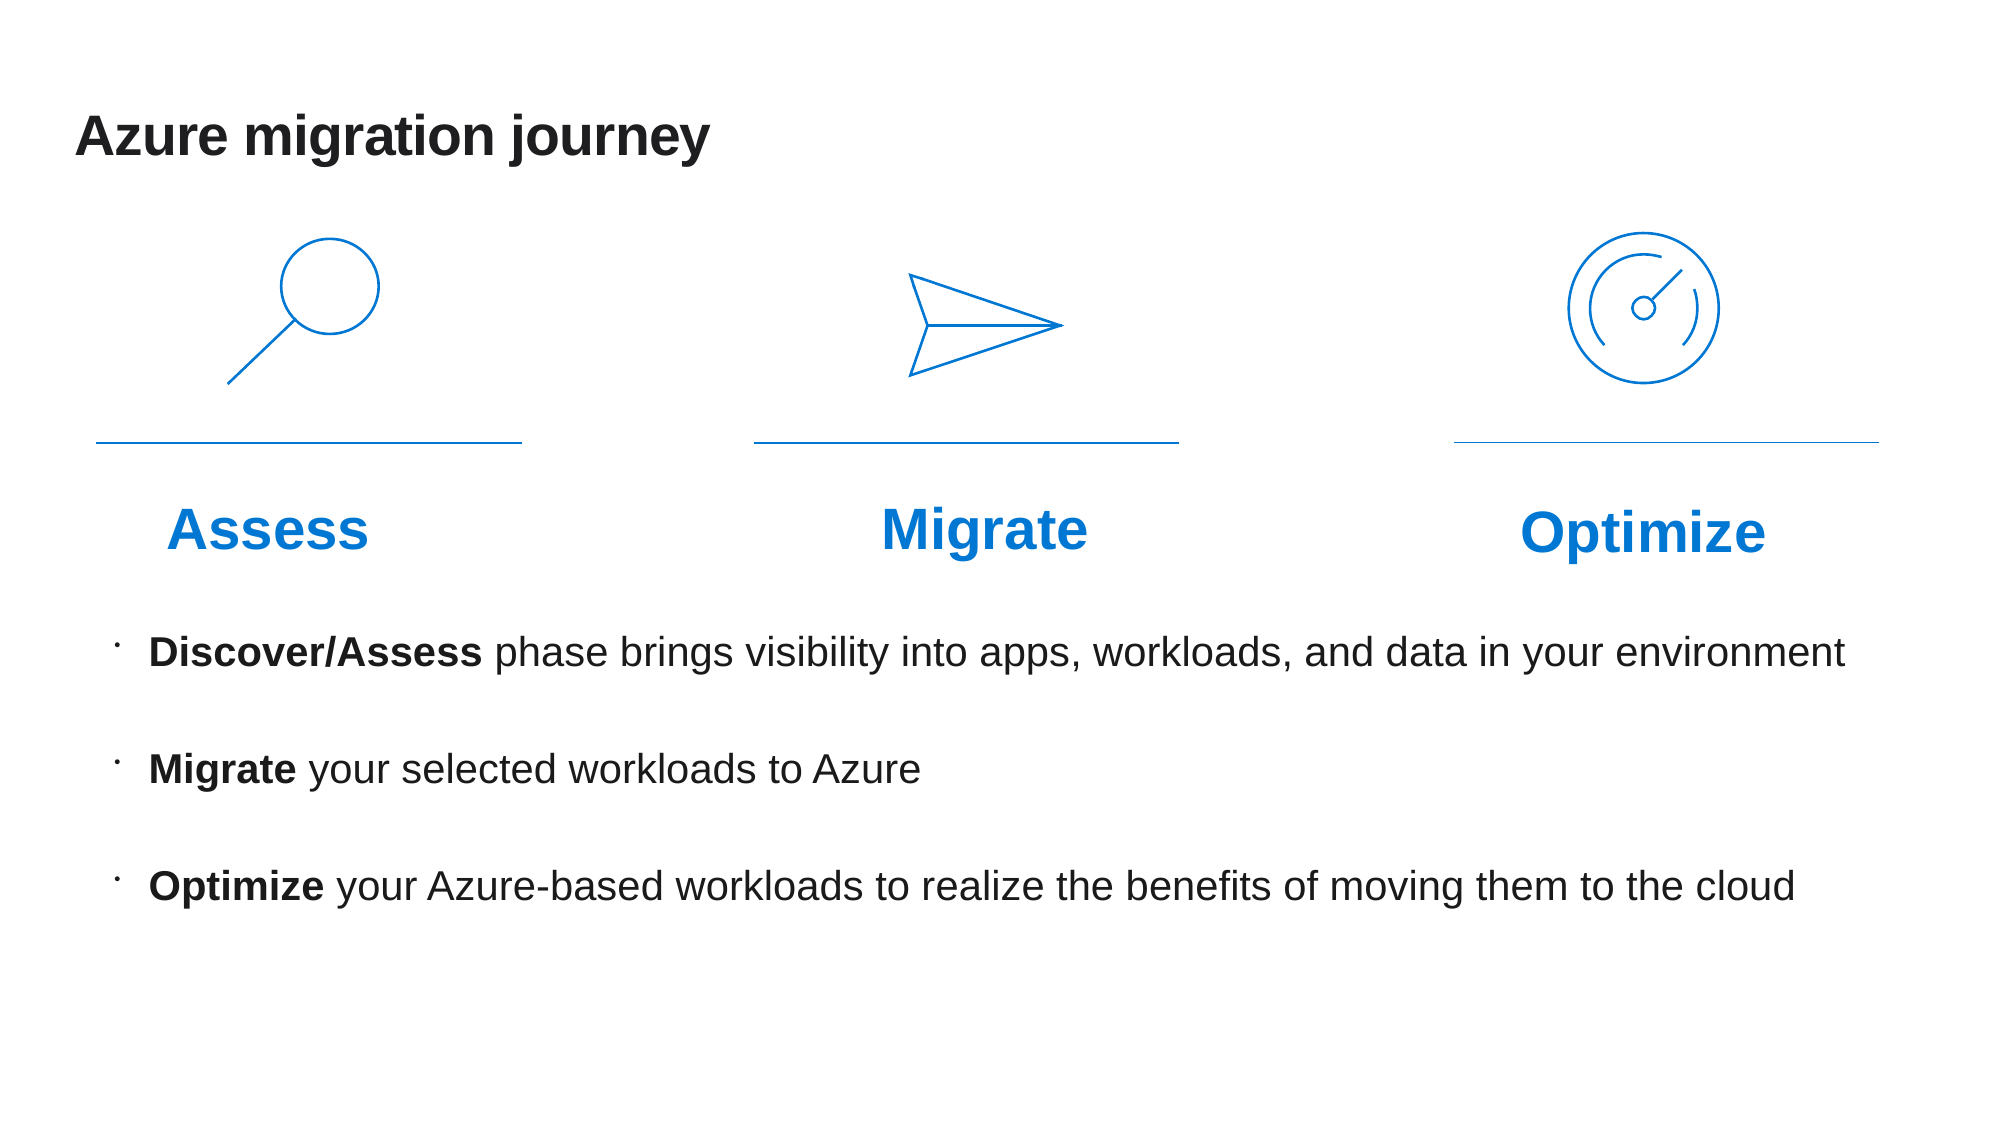

# Azure migration journey

Assess
Migrate
Optimize
Discover/Assess phase brings visibility into apps, workloads, and data in your environment

Migrate your selected workloads to Azure

Optimize your Azure-based workloads to realize the benefits of moving them to the cloud